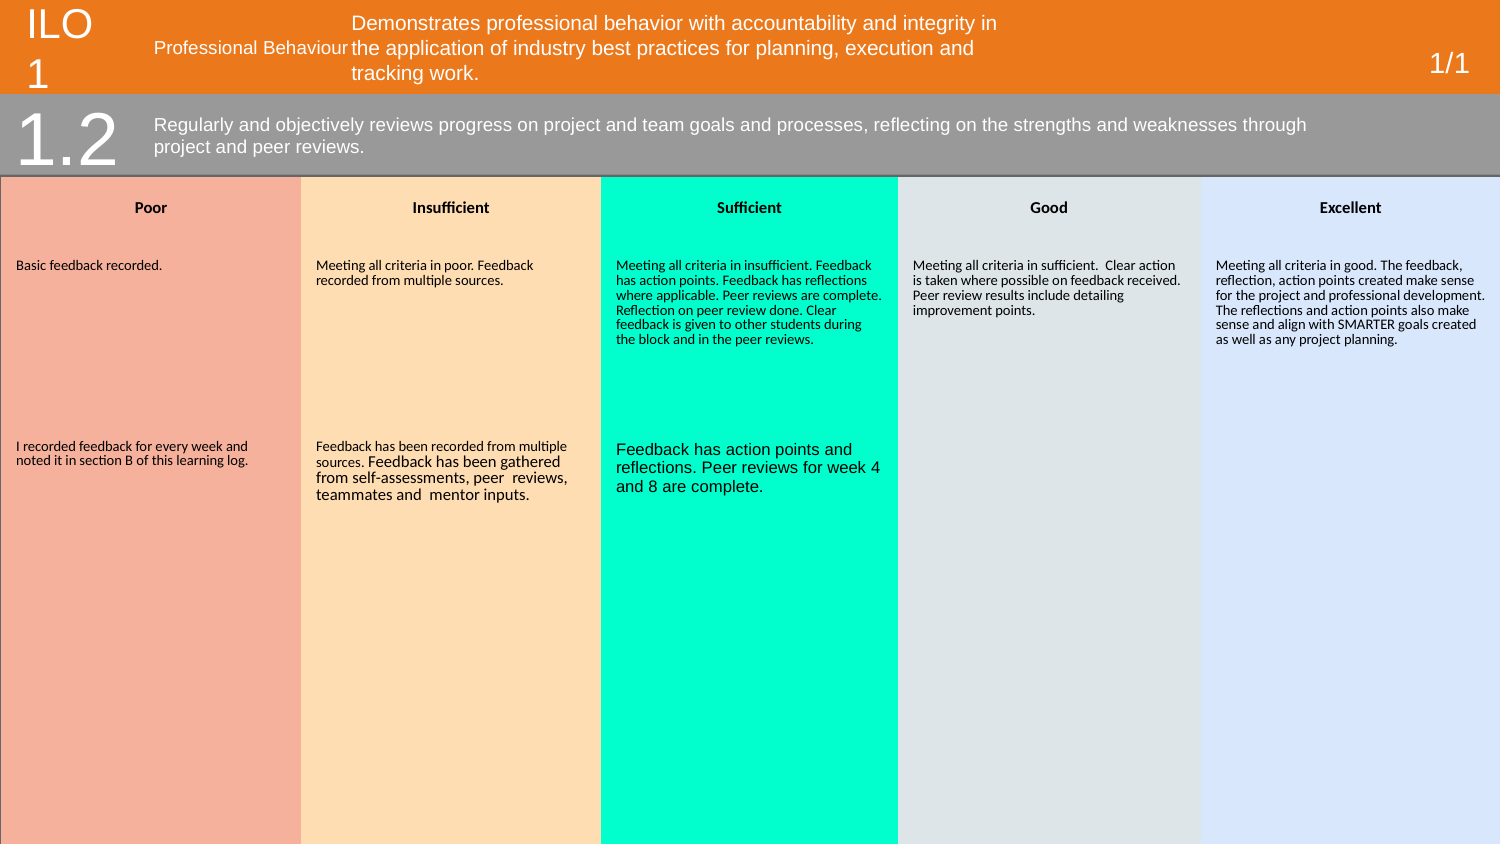

# ILO 1
Professional Behaviour
Demonstrates professional behavior with accountability and integrity in the application of industry best practices for planning, execution and tracking work.
1/1
1.2
Regularly and objectively reviews progress on project and team goals and processes, reflecting on the strengths and weaknesses through project and peer reviews.
| Poor | Insufficient | Sufficient | Good | Excellent |
| --- | --- | --- | --- | --- |
| Basic feedback recorded. | Meeting all criteria in poor. Feedback recorded from multiple sources. | Meeting all criteria in insufficient. Feedback has action points. Feedback has reflections where applicable. Peer reviews are complete. Reflection on peer review done. Clear feedback is given to other students during the block and in the peer reviews. | Meeting all criteria in sufficient. Clear action is taken where possible on feedback received. Peer review results include detailing improvement points. | Meeting all criteria in good. The feedback, reflection, action points created make sense for the project and professional development. The reflections and action points also make sense and align with SMARTER goals created as well as any project planning. |
| I recorded feedback for every week and noted it in section B of this learning log. | Feedback has been recorded from multiple sources. Feedback has been gathered from self-assessments, peer  reviews, teammates and  mentor inputs. | Feedback has action points and   reflections. Peer reviews for week 4 and 8 are complete. |  |  |
Show your best examples, do not go overboard, add in short description, you are free to alter this layout (or add slides per evidence) to suit your needs. Just be sure that it is clear.